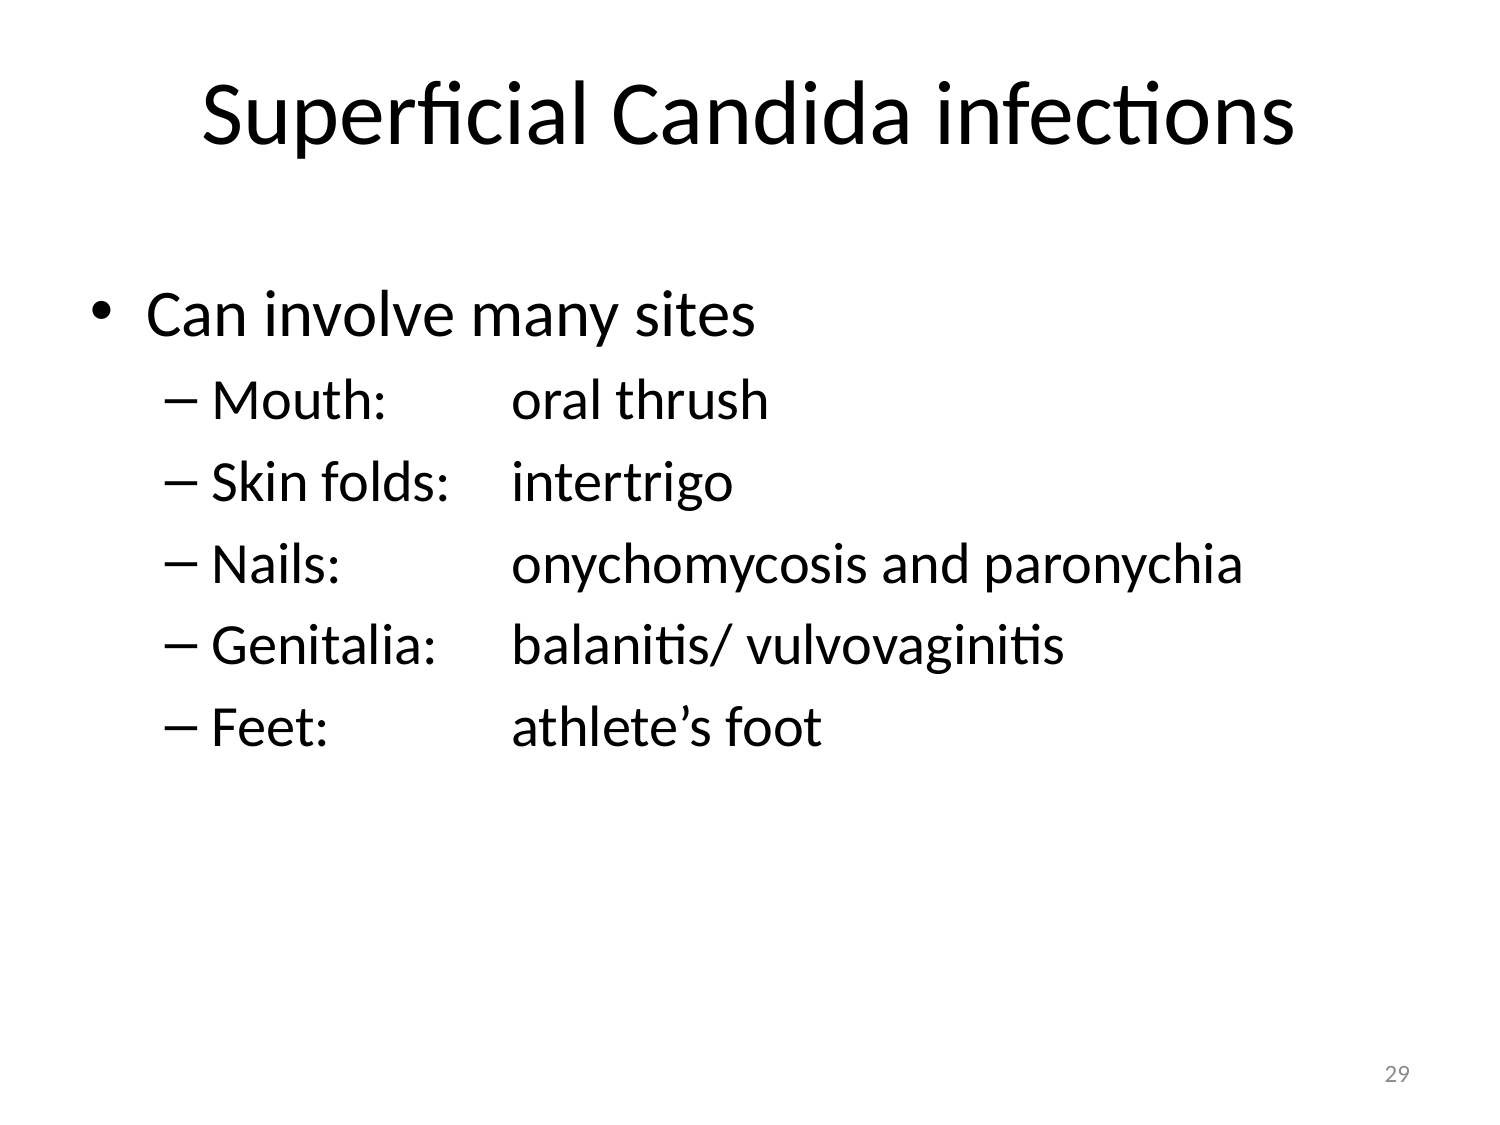

Superficial Candida infections
Can involve many sites
Mouth: 	oral thrush
Skin folds:	intertrigo
Nails:		onychomycosis and paronychia
Genitalia:	balanitis/ vulvovaginitis
Feet:		athlete’s foot

29